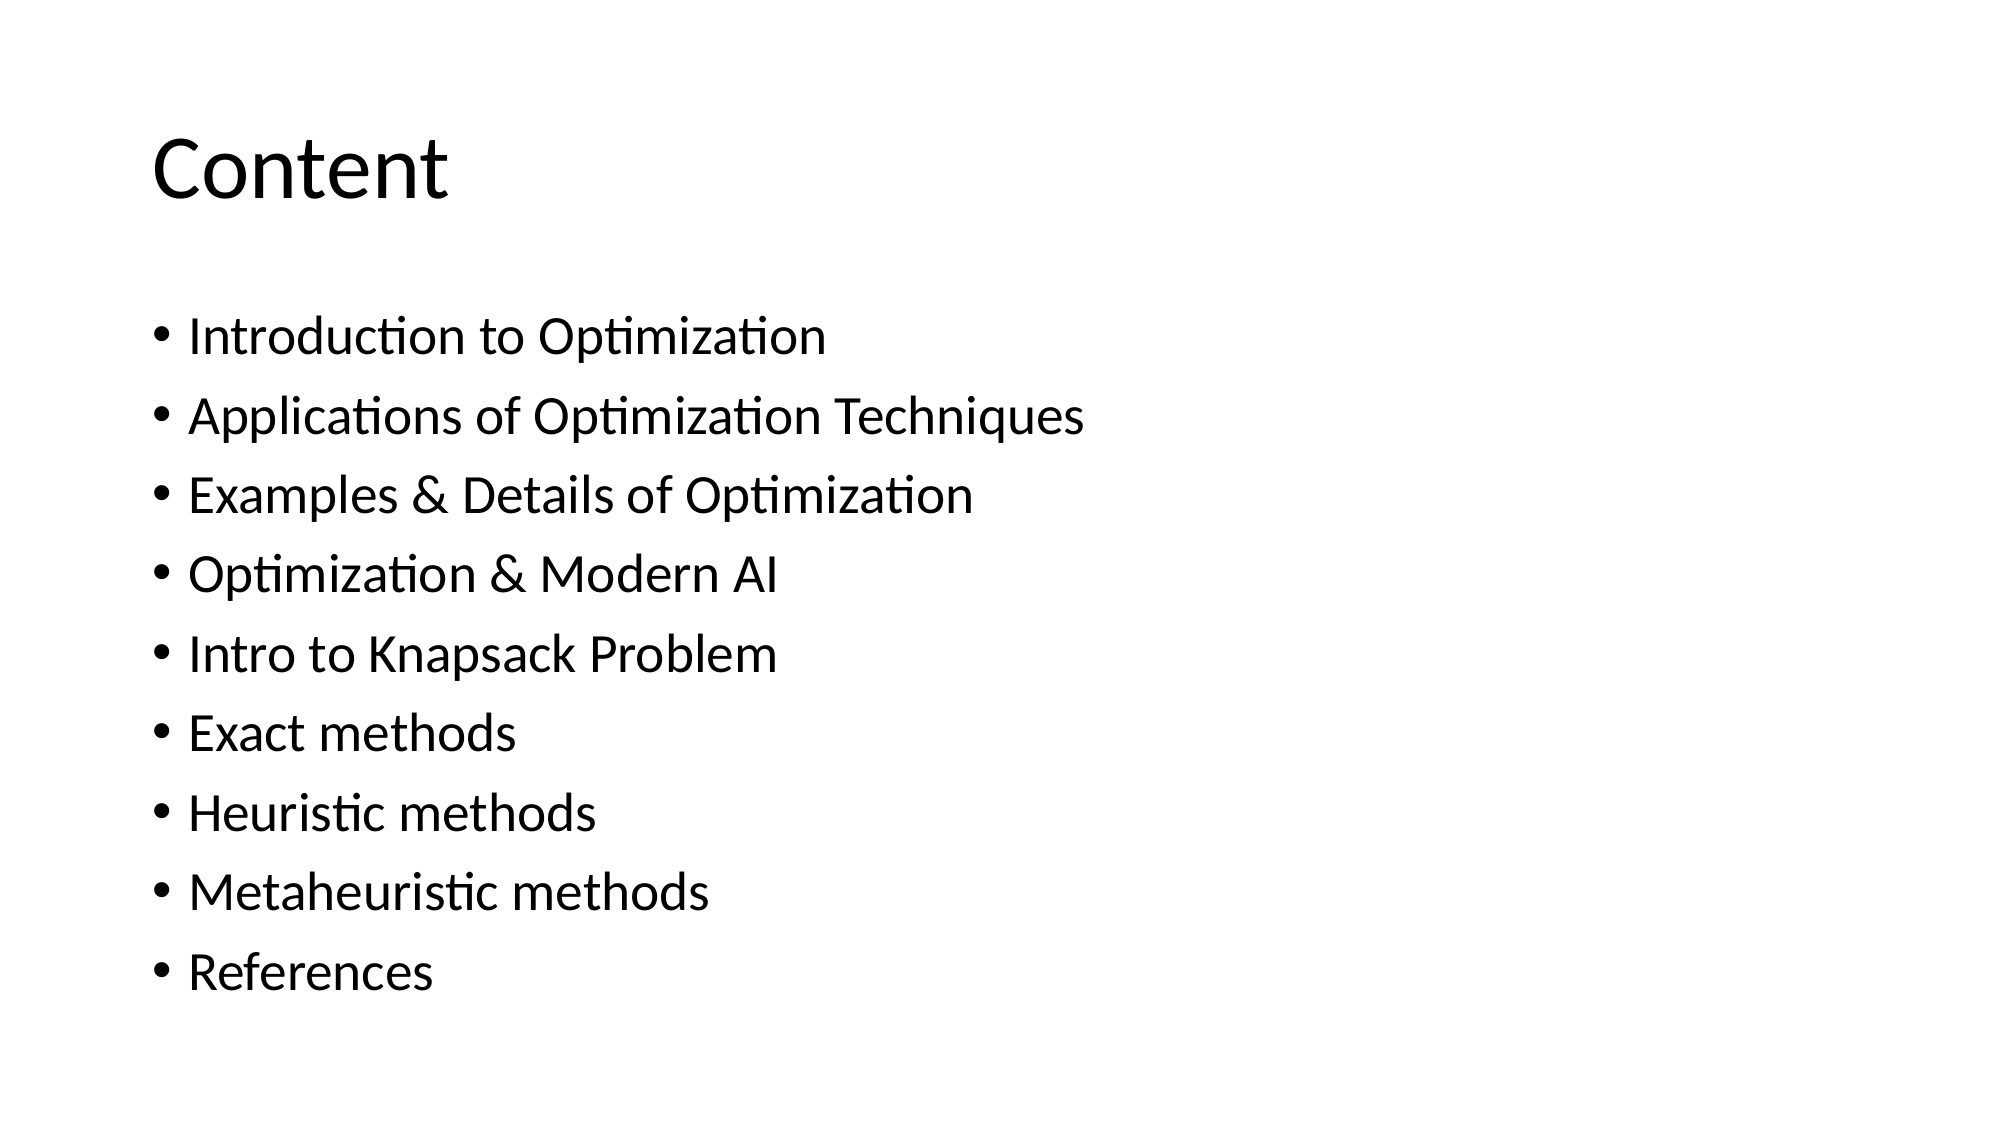

# Content
Introduction to Optimization
Applications of Optimization Techniques
Examples & Details of Optimization
Optimization & Modern AI
Intro to Knapsack Problem
Exact methods
Heuristic methods
Metaheuristic methods
References